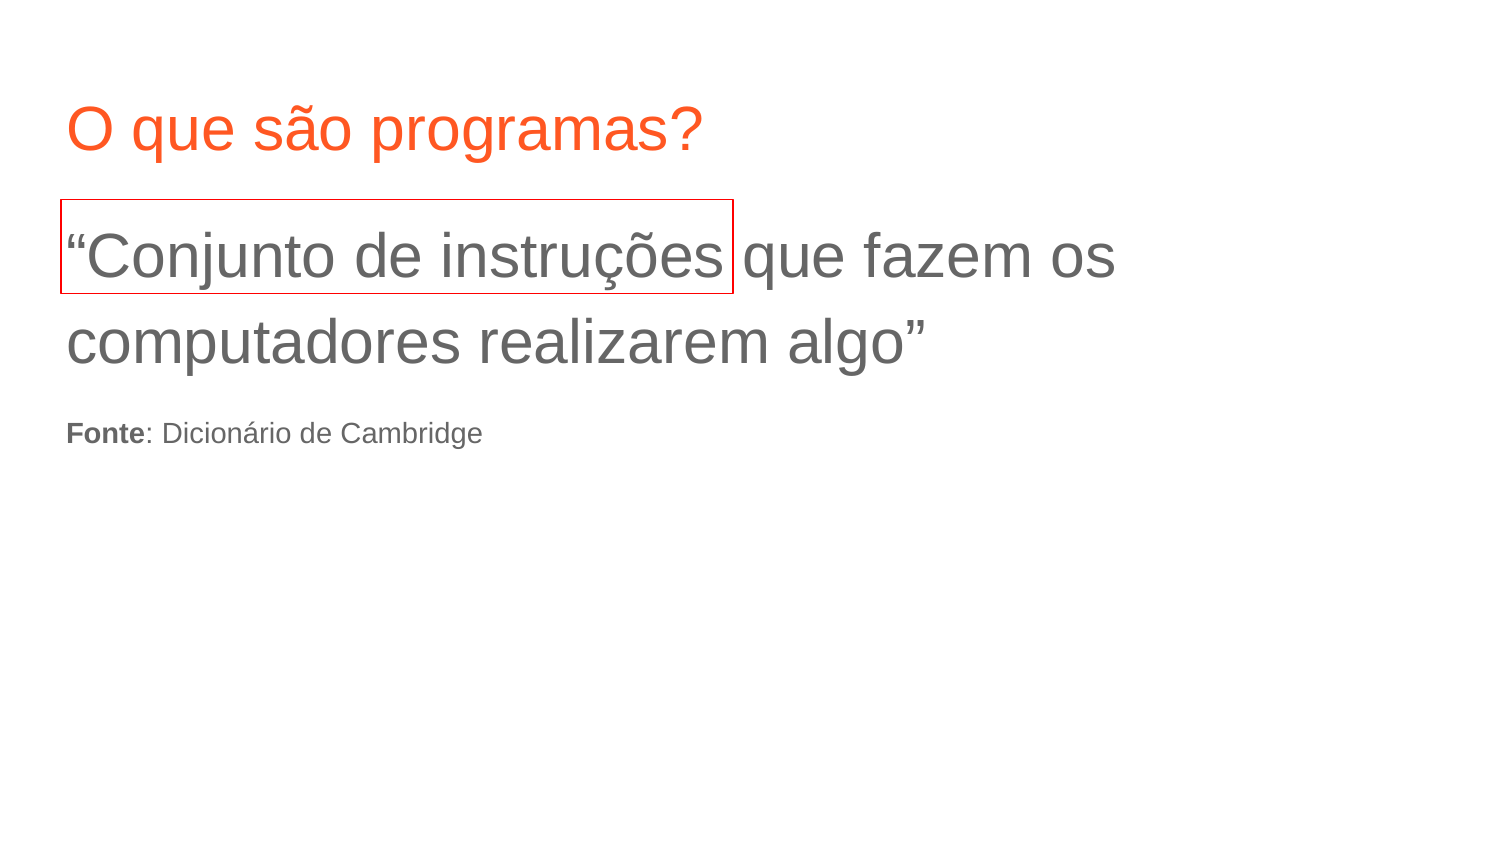

# O que são programas?
“Conjunto de instruções que fazem os computadores realizarem algo”
Fonte: Dicionário de Cambridge